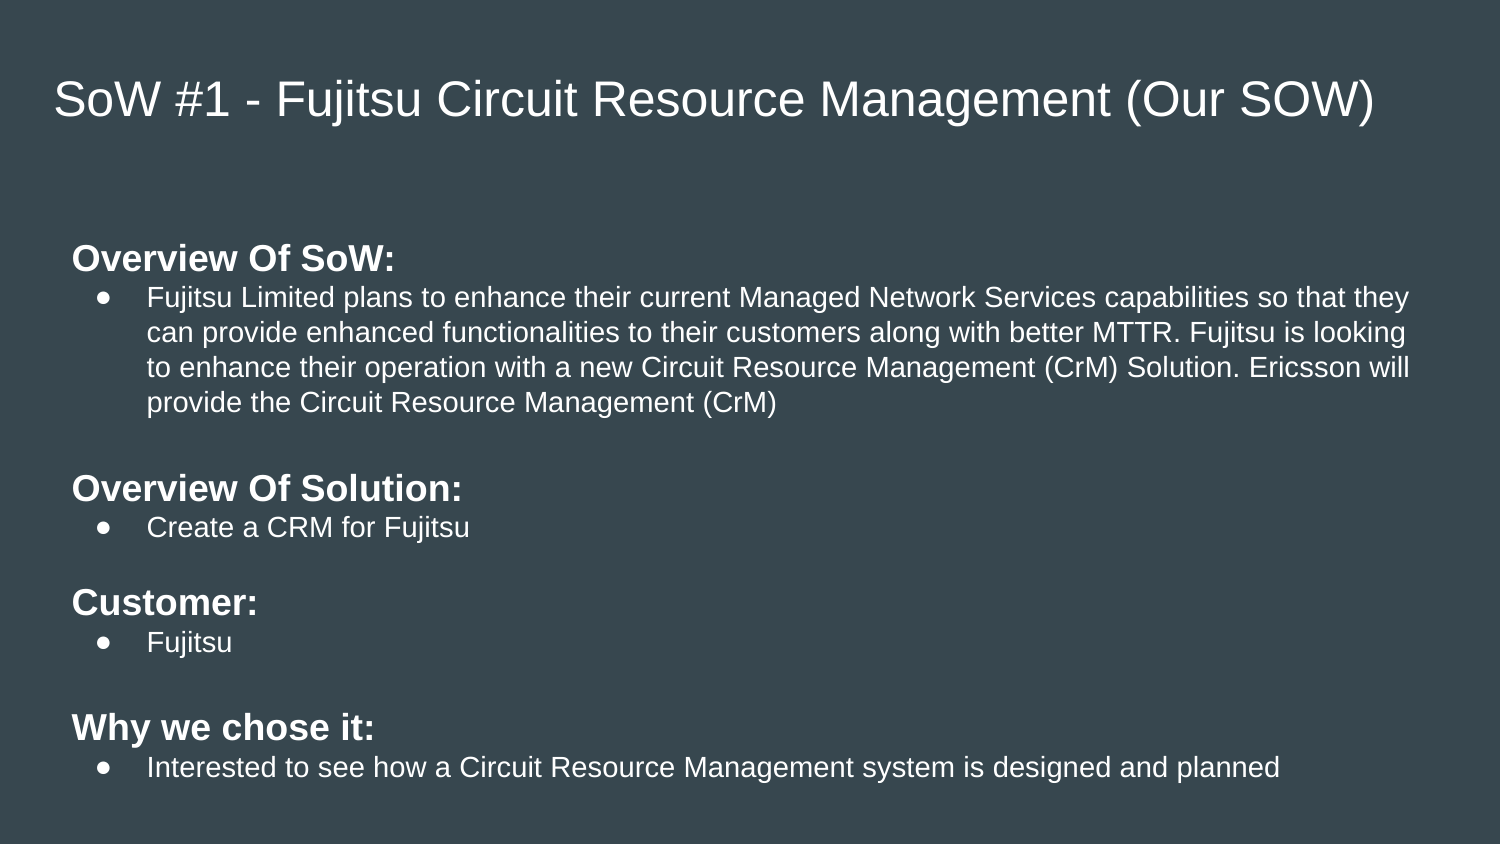

SoW #1 - Fujitsu Circuit Resource Management (Our SOW)
Overview Of SoW:
Fujitsu Limited plans to enhance their current Managed Network Services capabilities so that they can provide enhanced functionalities to their customers along with better MTTR. Fujitsu is looking to enhance their operation with a new Circuit Resource Management (CrM) Solution. Ericsson will provide the Circuit Resource Management (CrM)

Overview Of Solution:
Create a CRM for Fujitsu

Customer:
Fujitsu

Why we chose it:
Interested to see how a Circuit Resource Management system is designed and planned